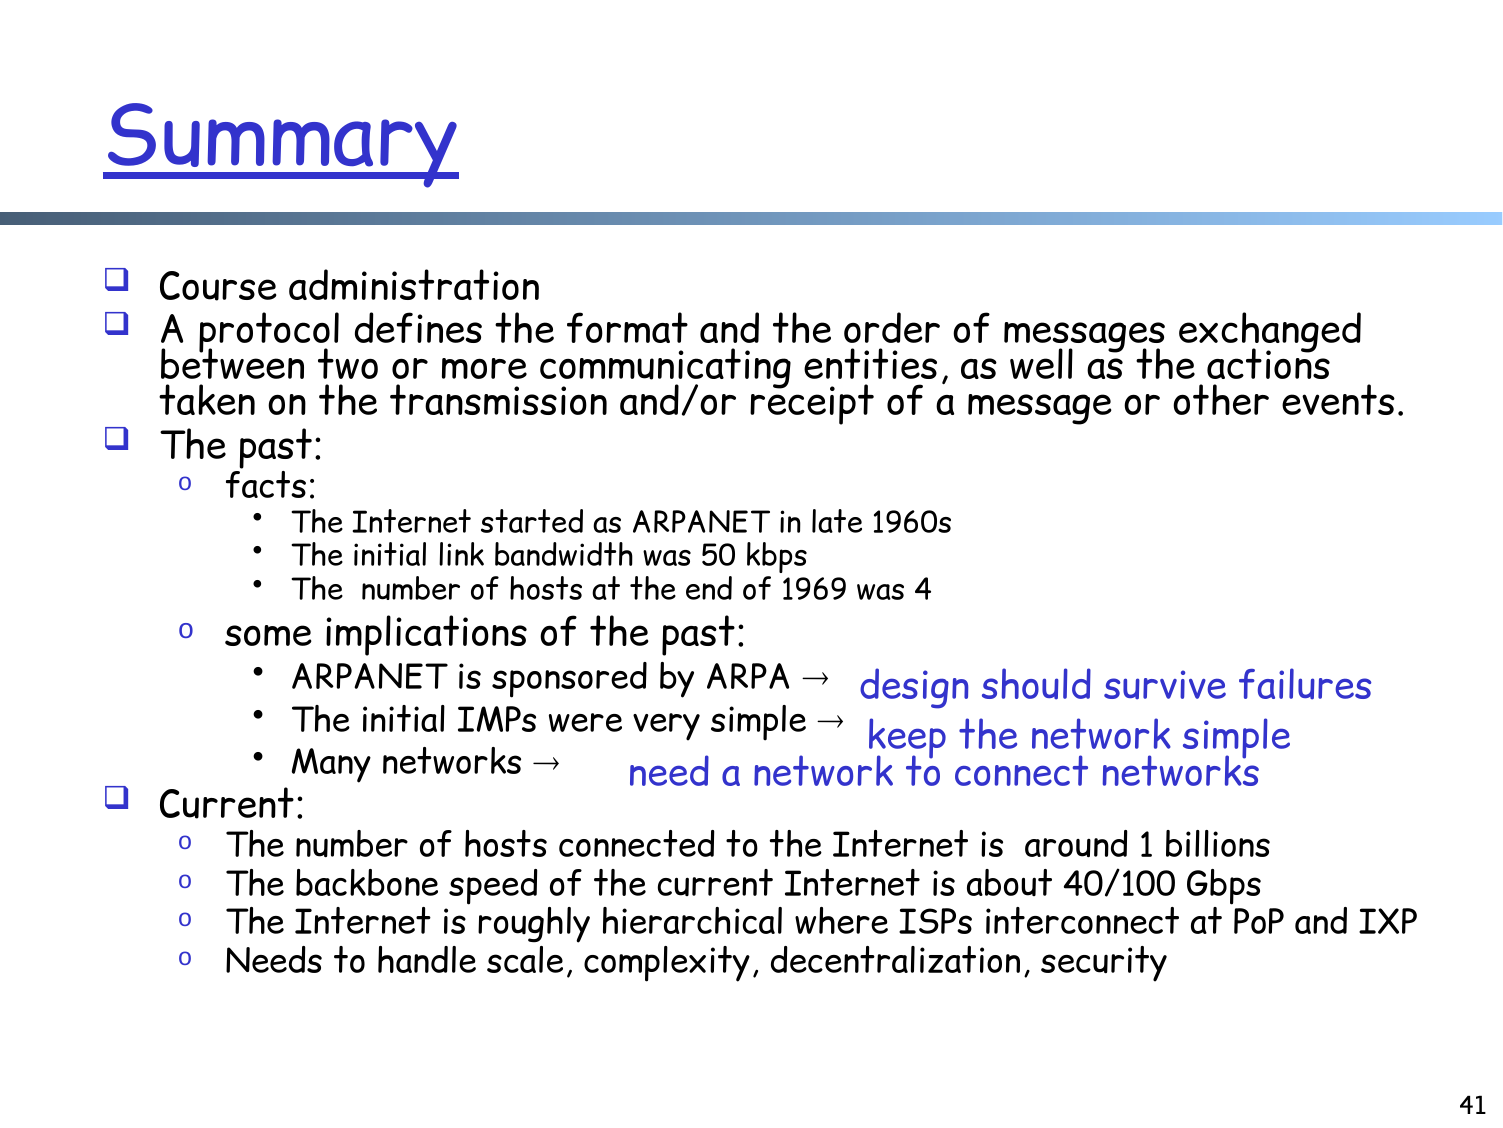

# Summary
Course administration
A protocol defines the format and the order of messages exchanged between two or more communicating entities, as well as the actions taken on the transmission and/or receipt of a message or other events.
The past:
facts:
The Internet started as ARPANET in late 1960s
The initial link bandwidth was 50 kbps
The  number of hosts at the end of 1969 was 4
some implications of the past:
ARPANET is sponsored by ARPA →
The initial IMPs were very simple →
Many networks →
Current:
The number of hosts connected to the Internet is  around 1 billions
The backbone speed of the current Internet is about 40/100 Gbps
The Internet is roughly hierarchical where ISPs interconnect at PoP and IXP
Needs to handle scale, complexity, decentralization, security
design should survive failures
keep the network simple
need a network to connect networks
41